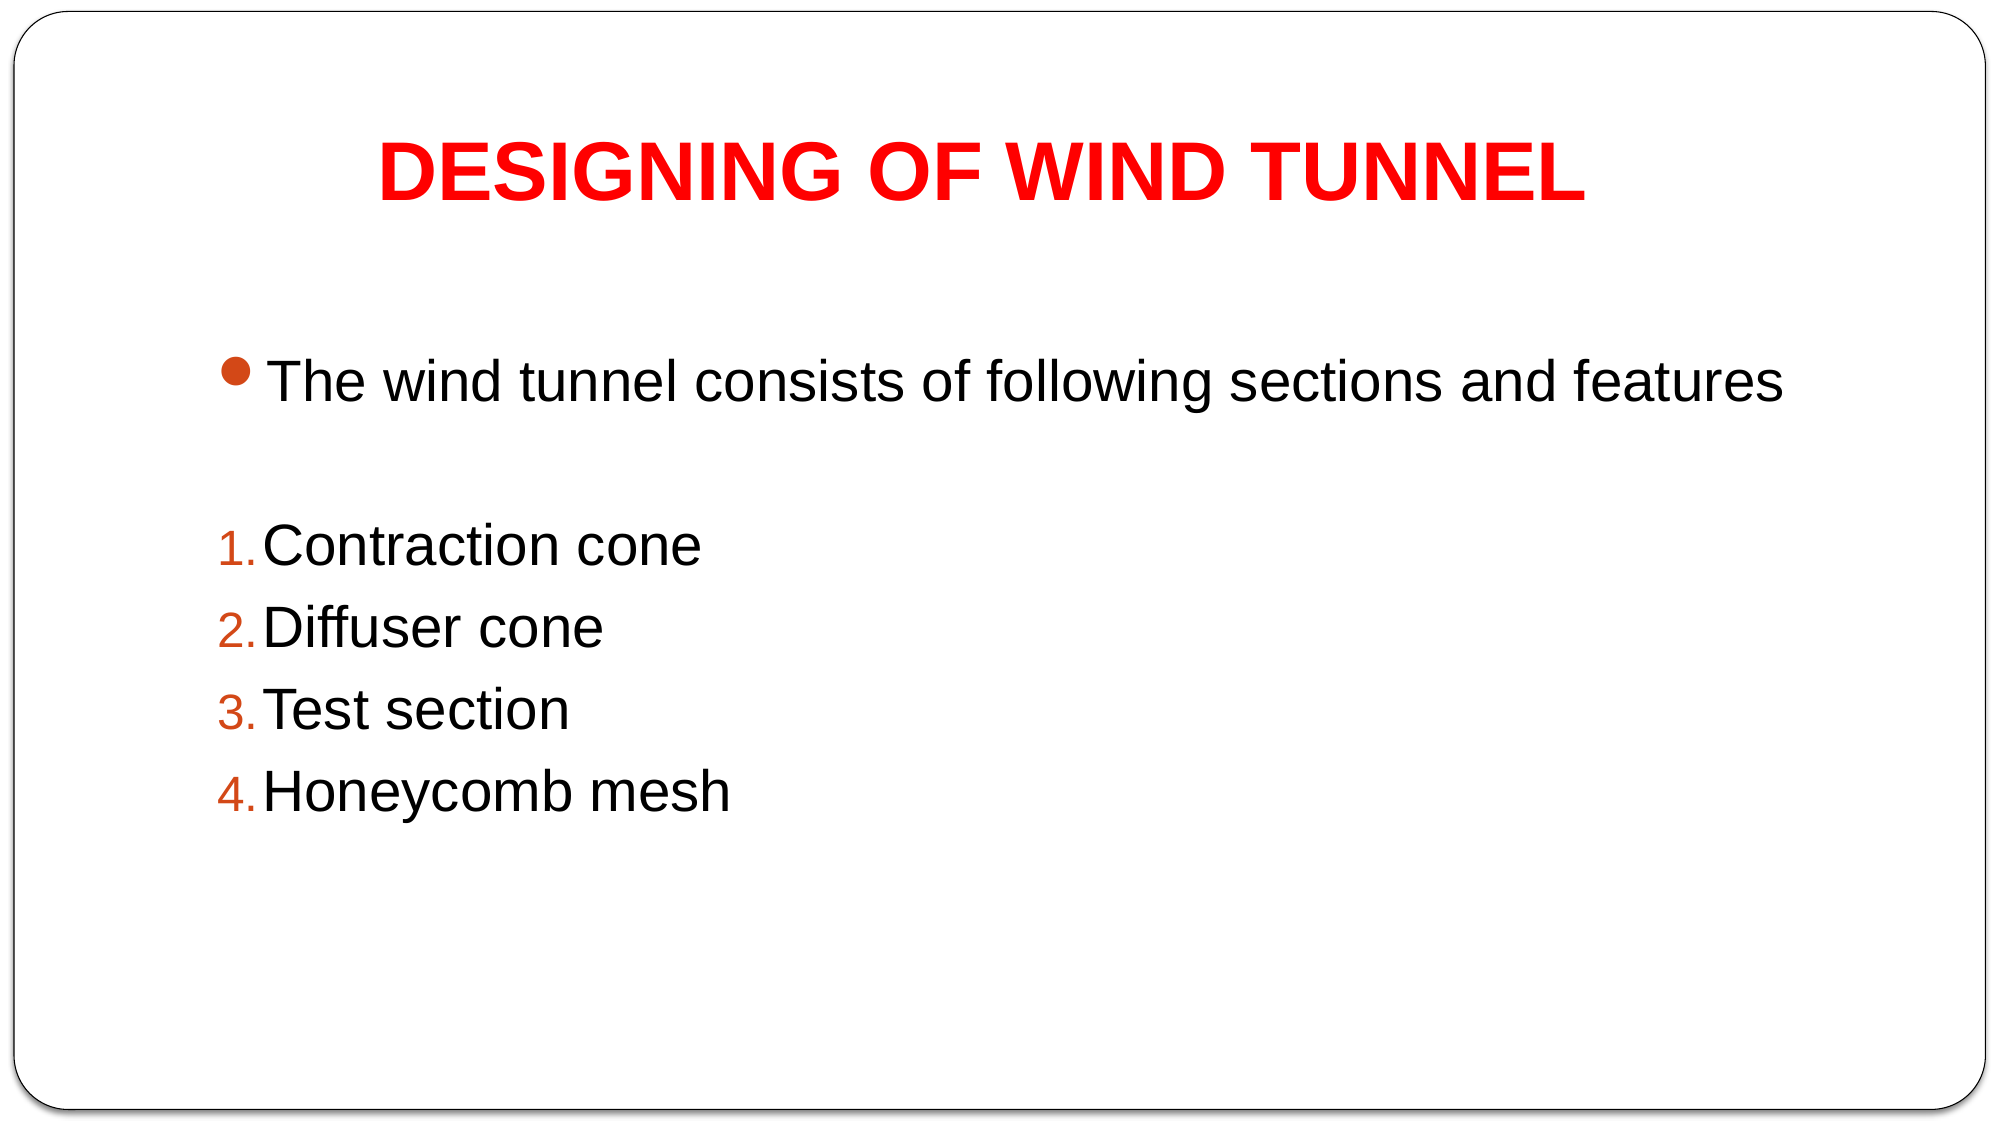

# DESIGNING OF WIND TUNNEL
The wind tunnel consists of following sections and features

Contraction cone
Diffuser cone
Test section
Honeycomb mesh